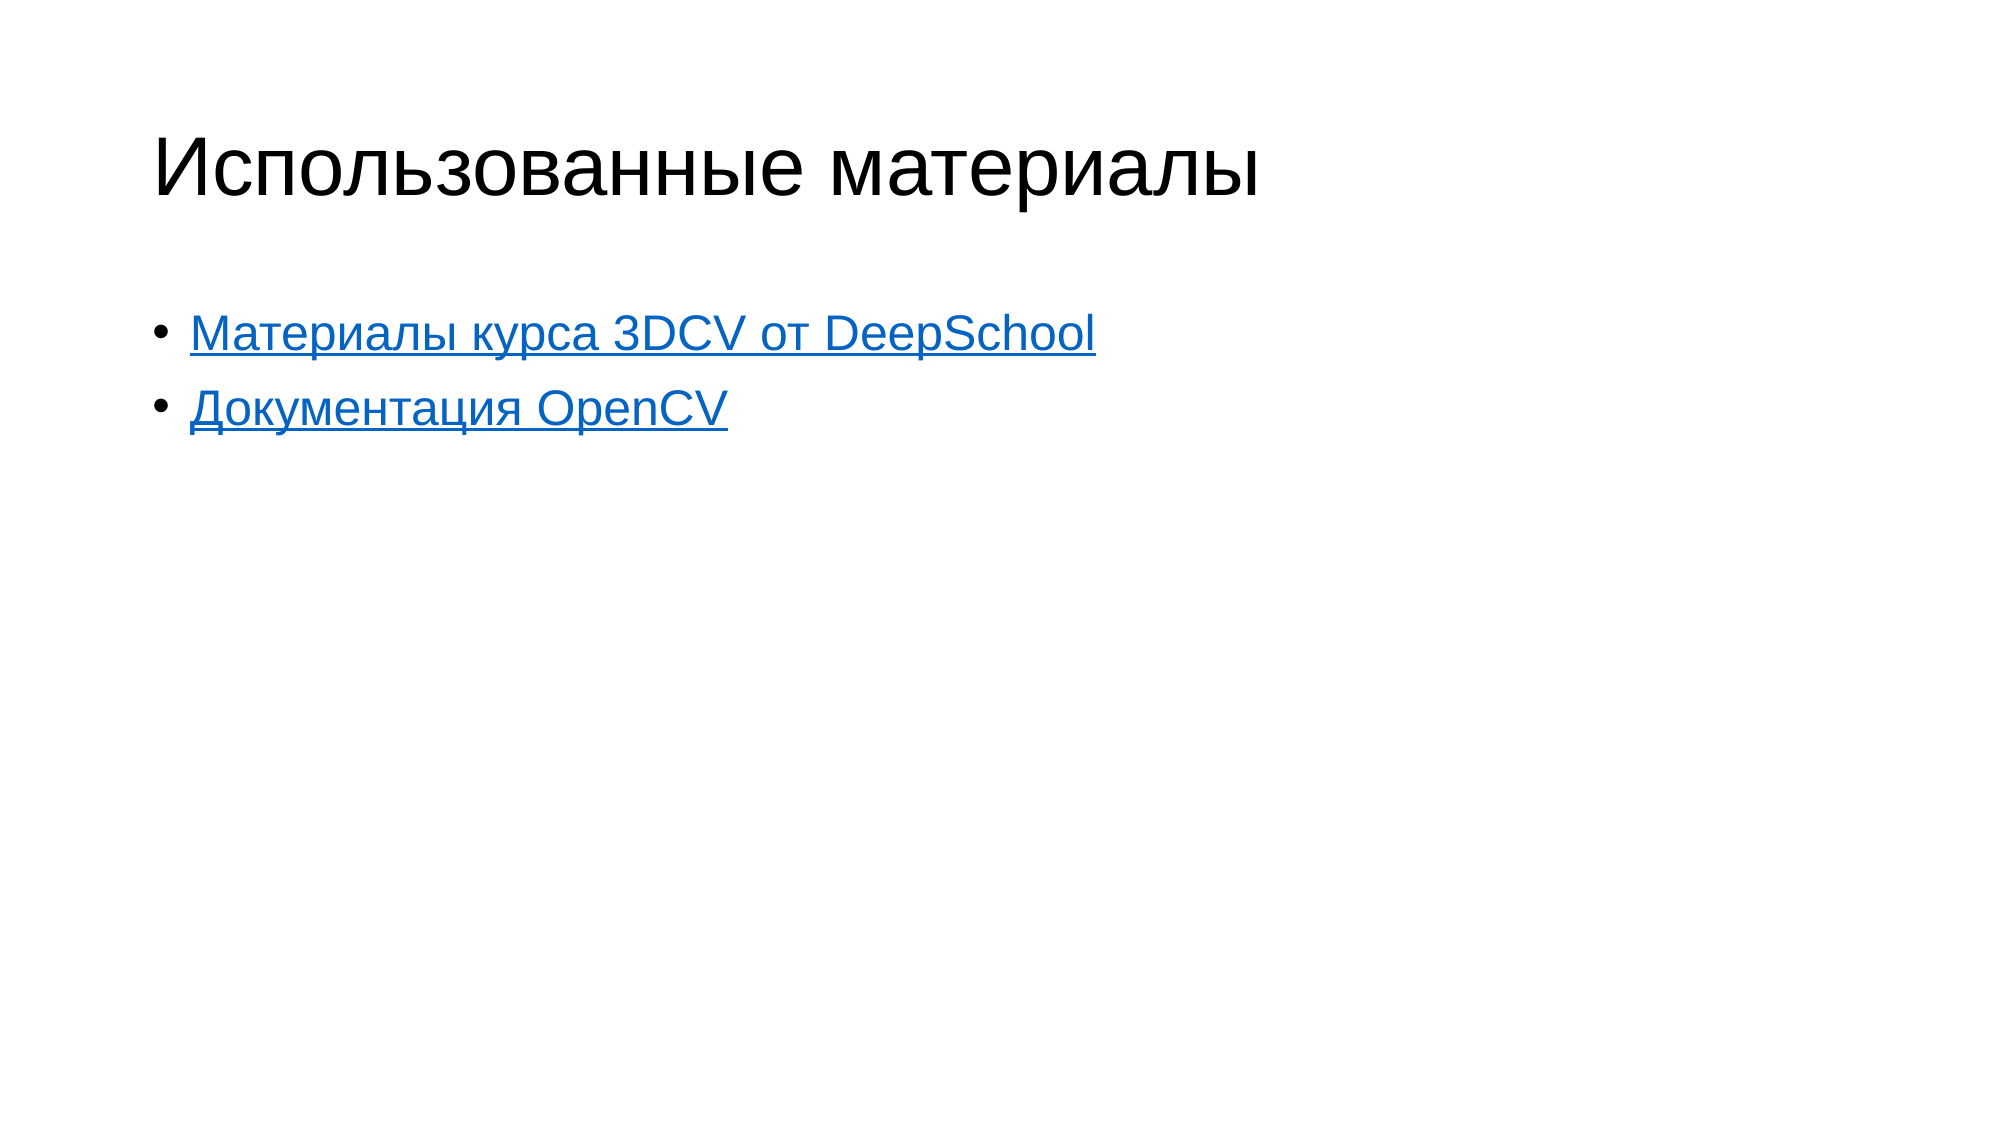

# Использованные материалы
Материалы курса 3DCV от DeepSchool
Документация OpenCV